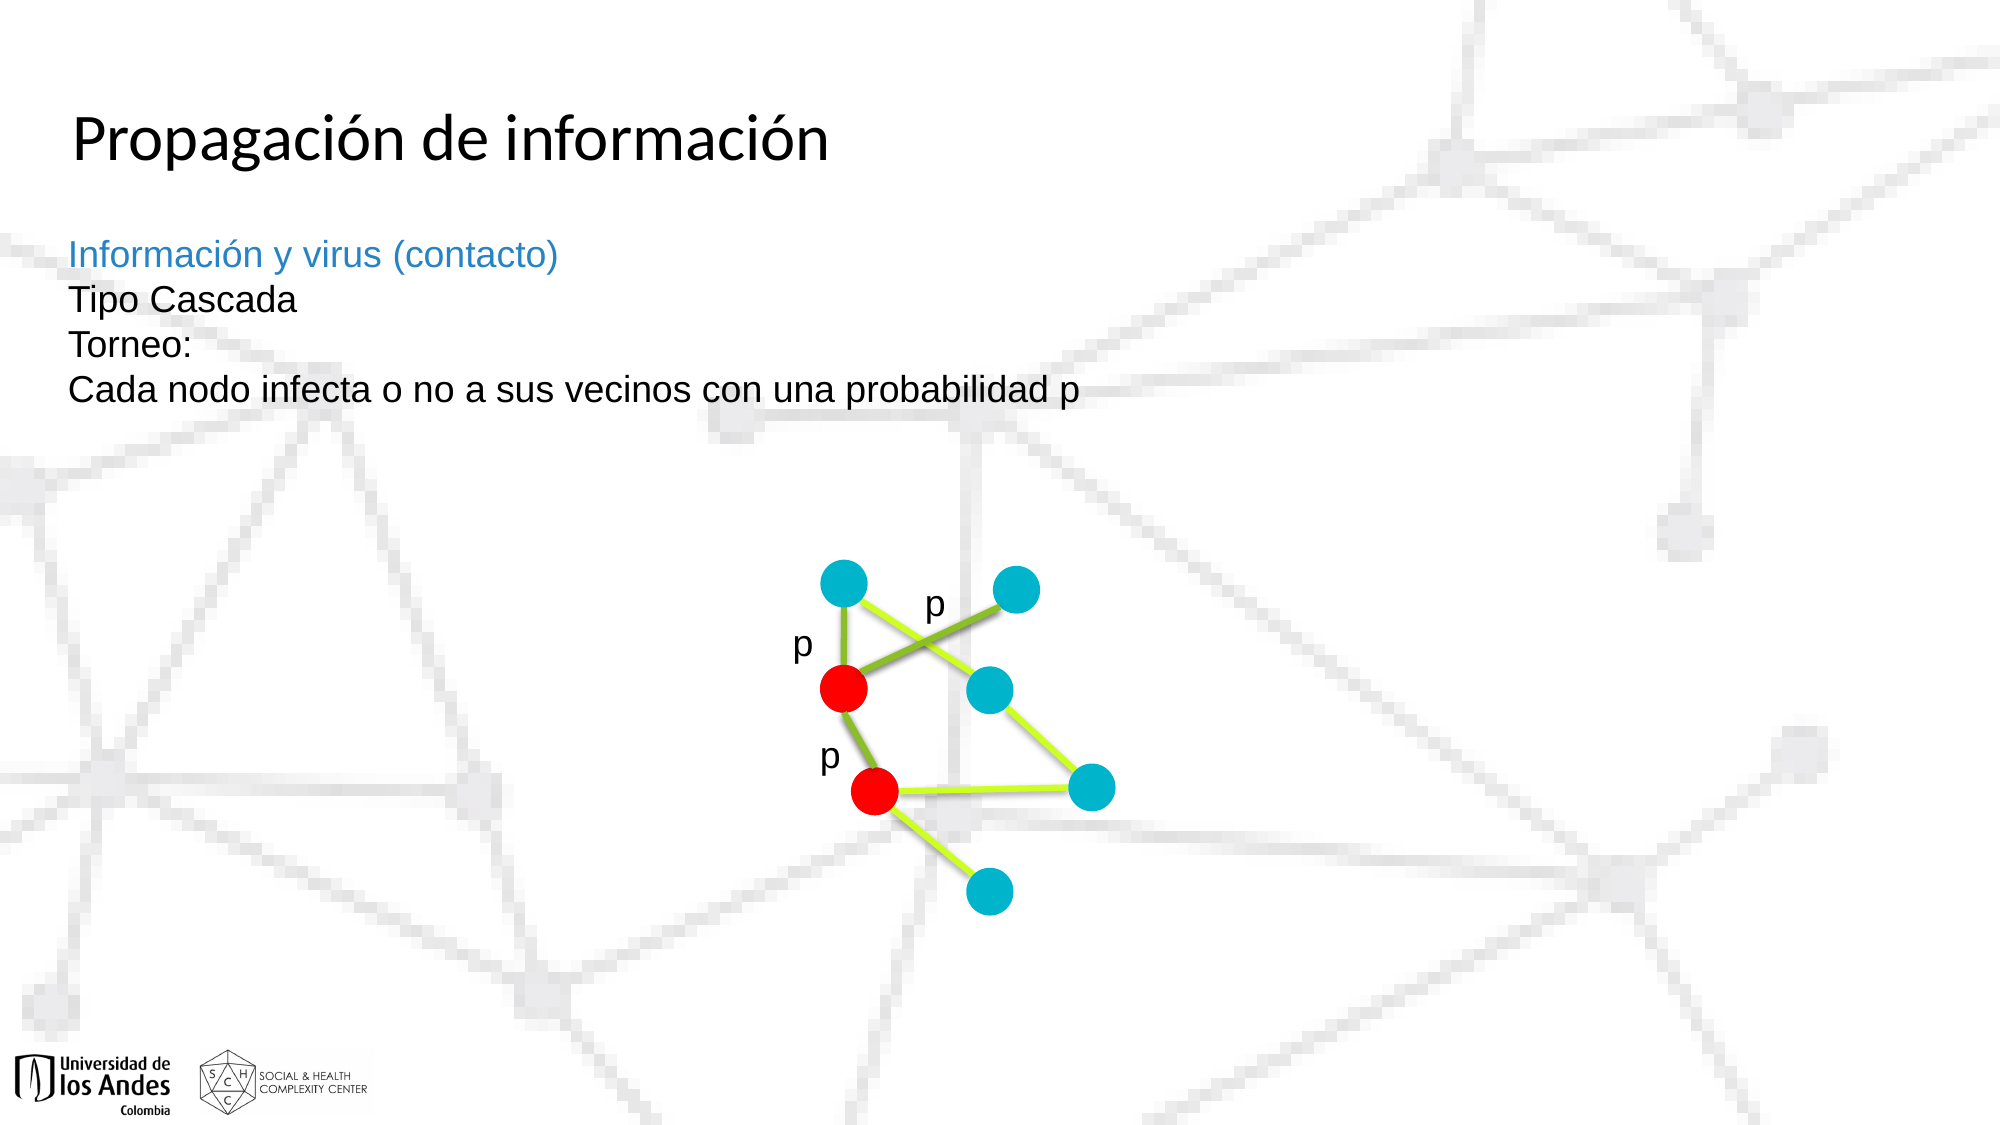

# Propagación de información
Información y virus (contacto)
Tipo Cascada
Torneo:
Cada nodo infecta o no a sus vecinos con una probabilidad p

p

p

p